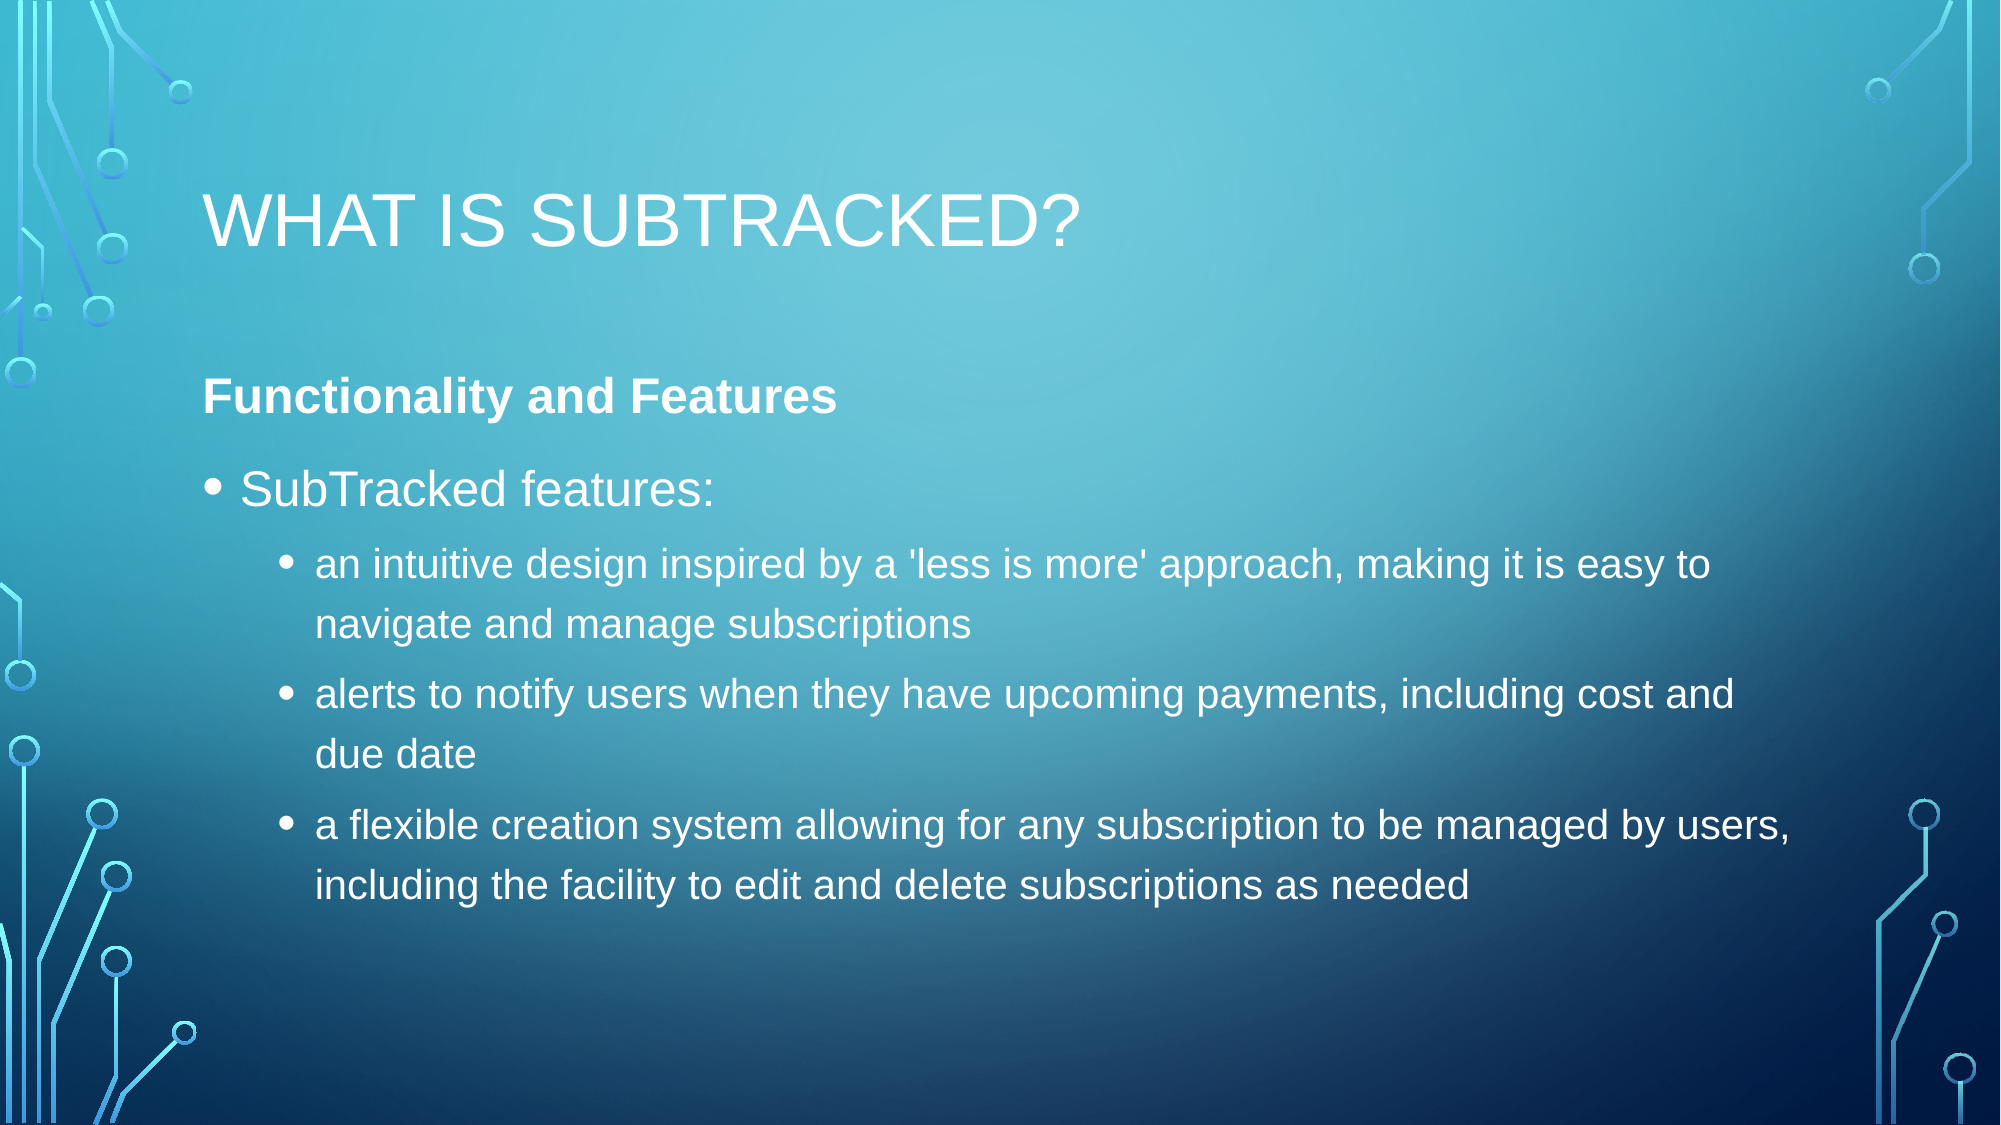

# What is SubTracked?
Functionality and Features
SubTracked features:
an intuitive design inspired by a 'less is more' approach, making it is easy to navigate and manage subscriptions
alerts to notify users when they have upcoming payments, including cost and due date
a flexible creation system allowing for any subscription to be managed by users, including the facility to edit and delete subscriptions as needed